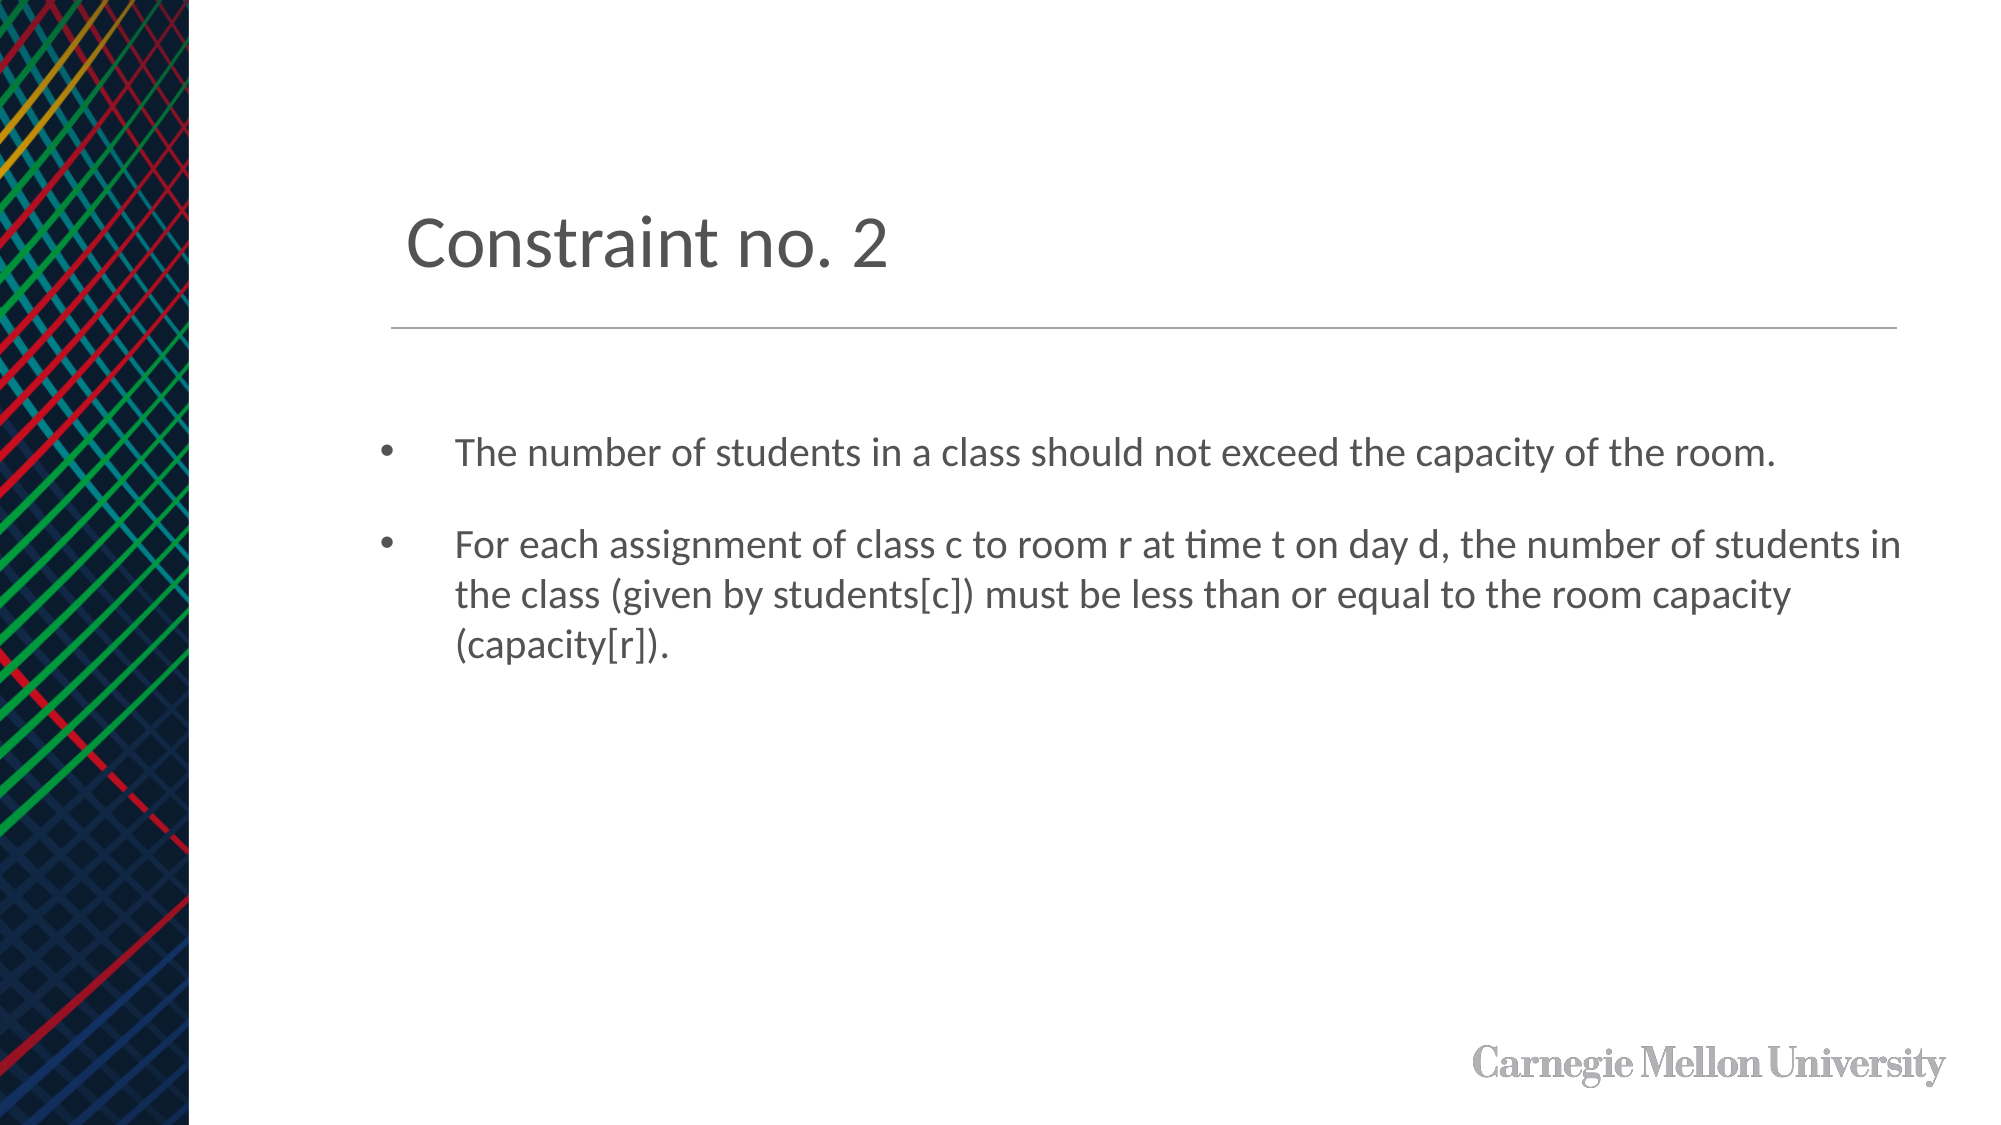

Constraint no. 2
The number of students in a class should not exceed the capacity of the room.
For each assignment of class c to room r at time t on day d, the number of students in the class (given by students[c]) must be less than or equal to the room capacity (capacity[r]).